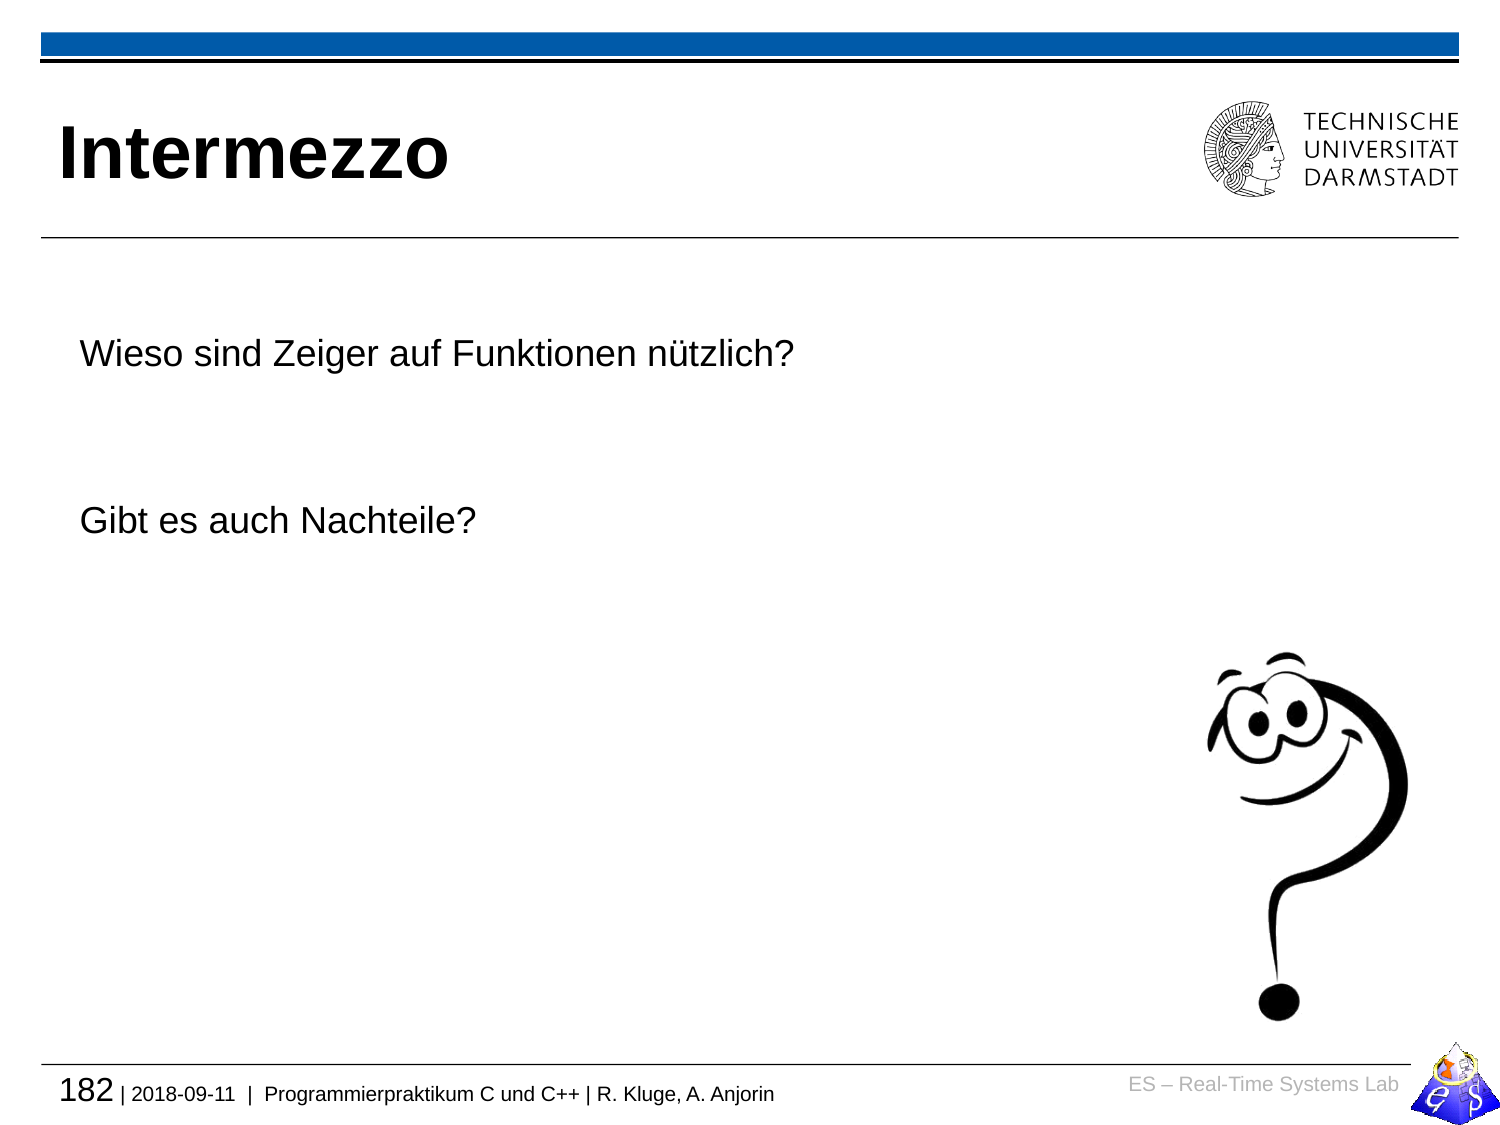

# Intermezzo
Wieso sind Zeiger auf Funktionen nützlich?

Gibt es auch Nachteile?